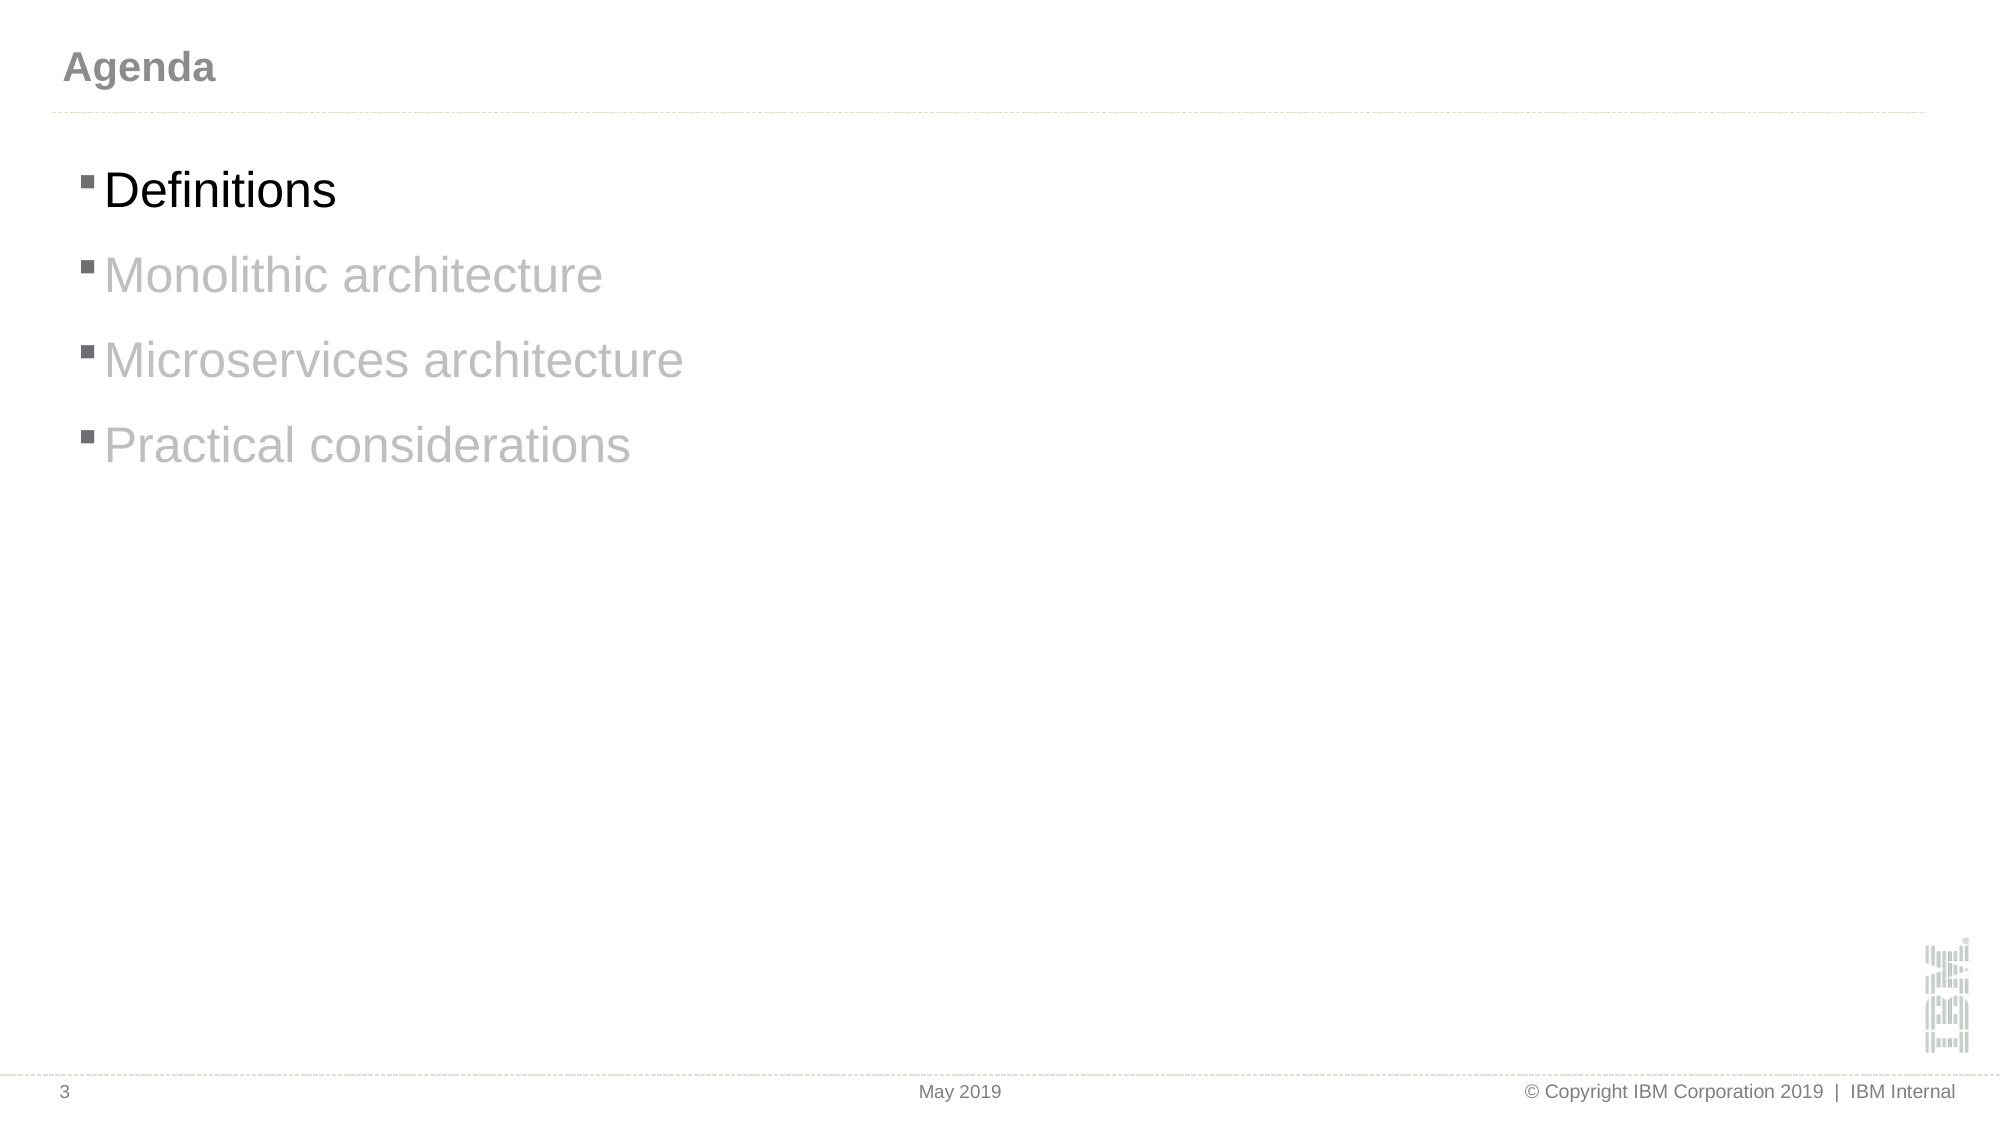

# Agenda
Definitions
Monolithic architecture
Microservices architecture
Practical considerations